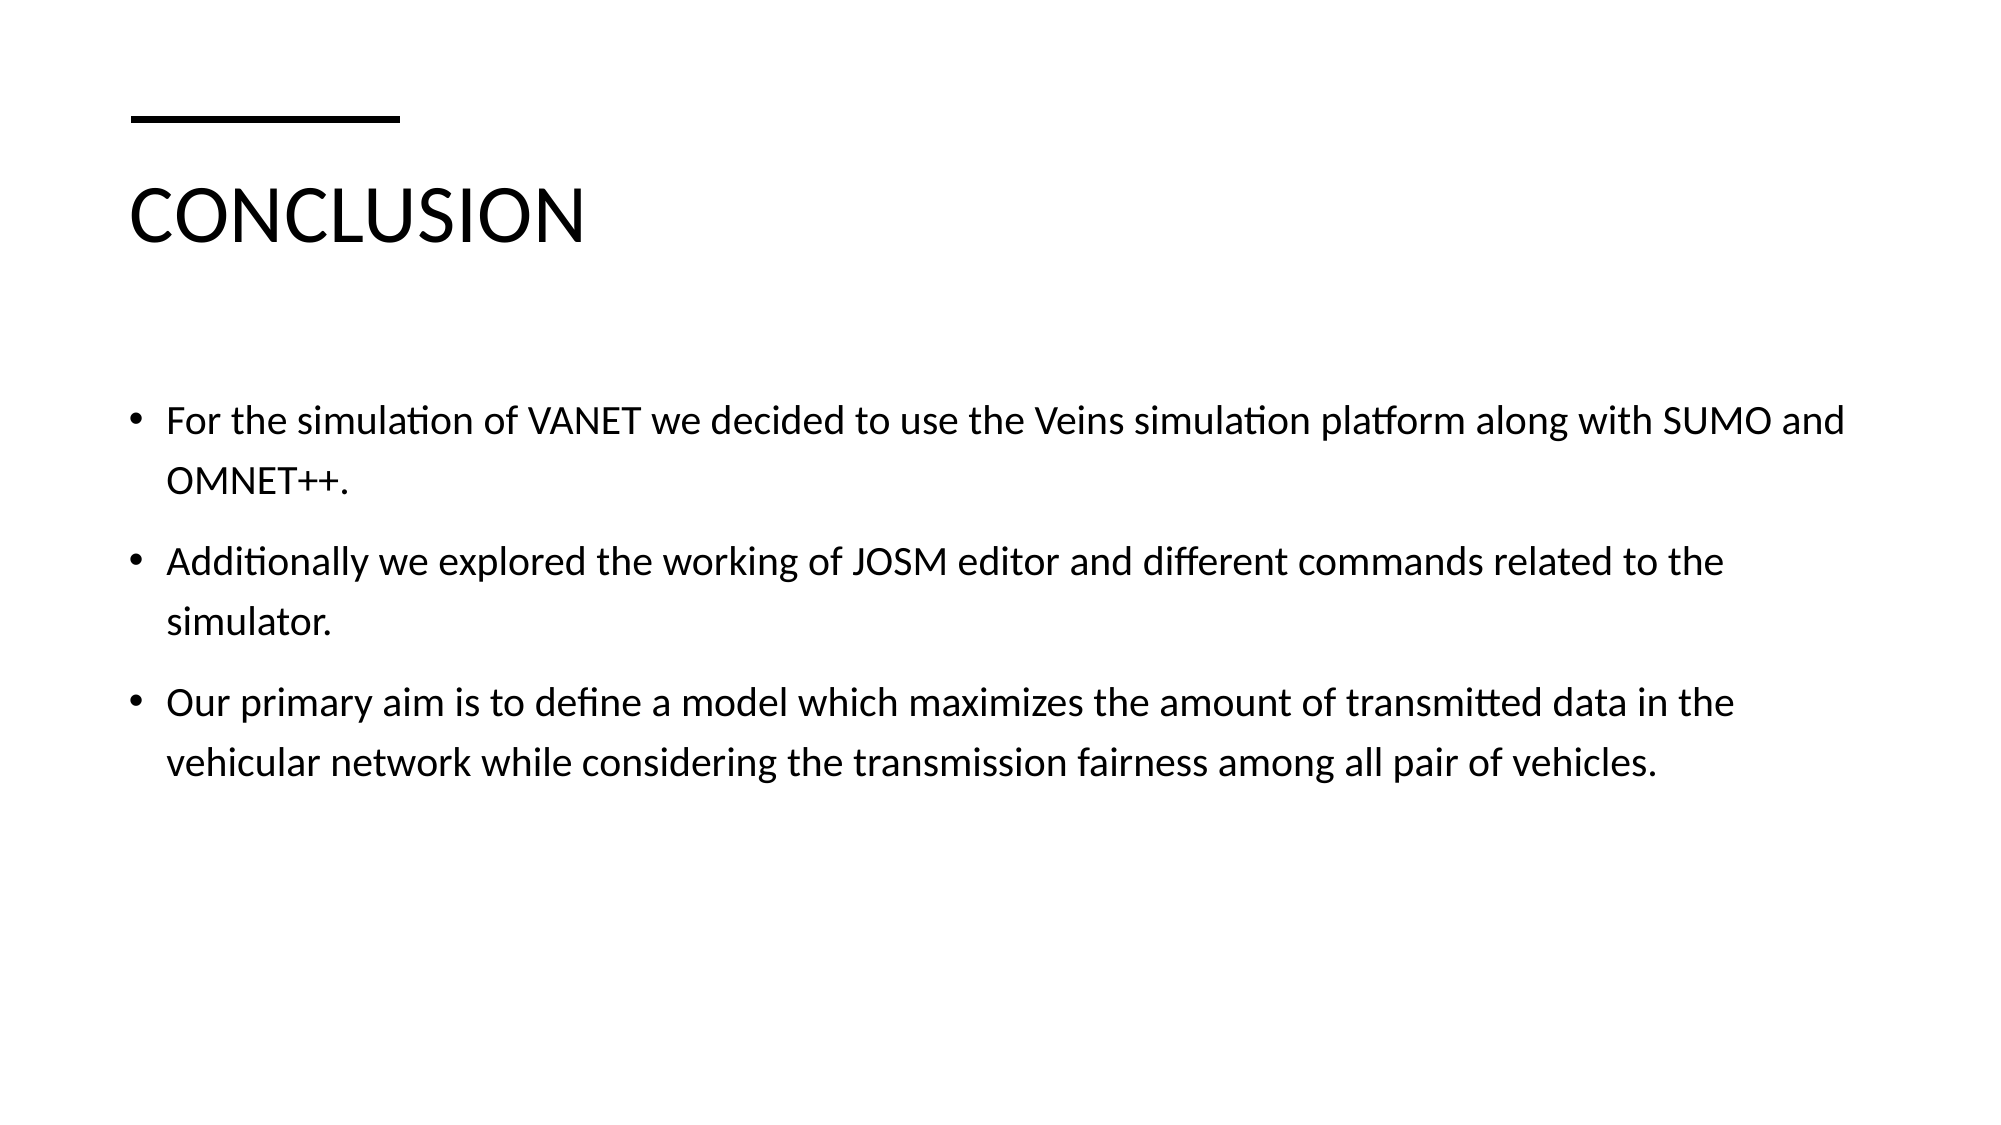

# Conclusion

For the simulation of VANET we decided to use the Veins simulation platform along with SUMO and OMNET++.
Additionally we explored the working of JOSM editor and different commands related to the simulator.
Our primary aim is to define a model which maximizes the amount of transmitted data in the vehicular network while considering the transmission fairness among all pair of vehicles.